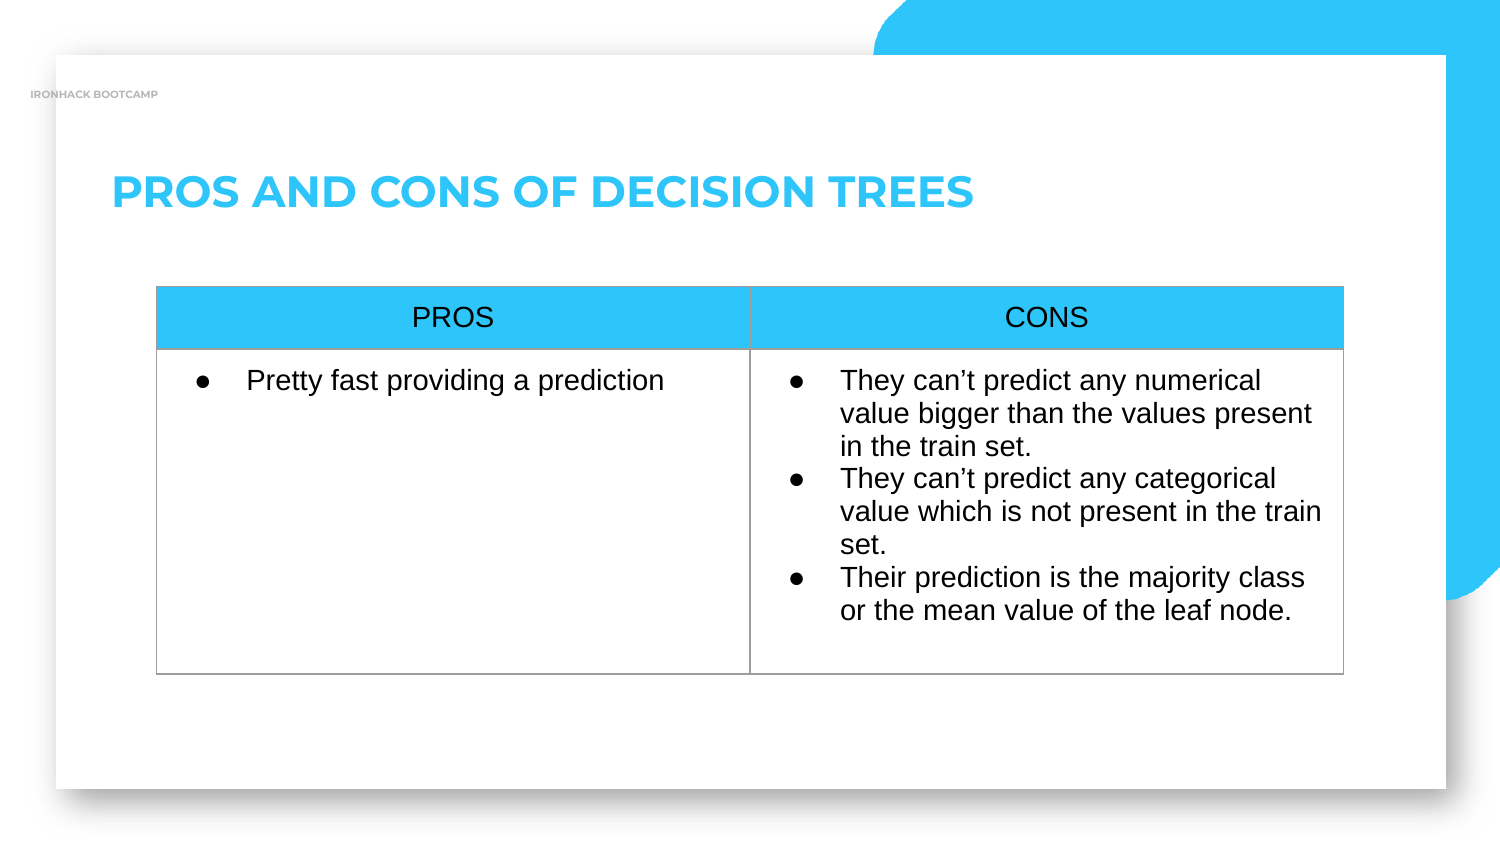

IRONHACK BOOTCAMP
PROS AND CONS OF DECISION TREES

| PROS | CONS |
| --- | --- |
| Pretty fast providing a prediction | They can’t predict any numerical value bigger than the values present in the train set. They can’t predict any categorical value which is not present in the train set. Their prediction is the majority class or the mean value of the leaf node. |